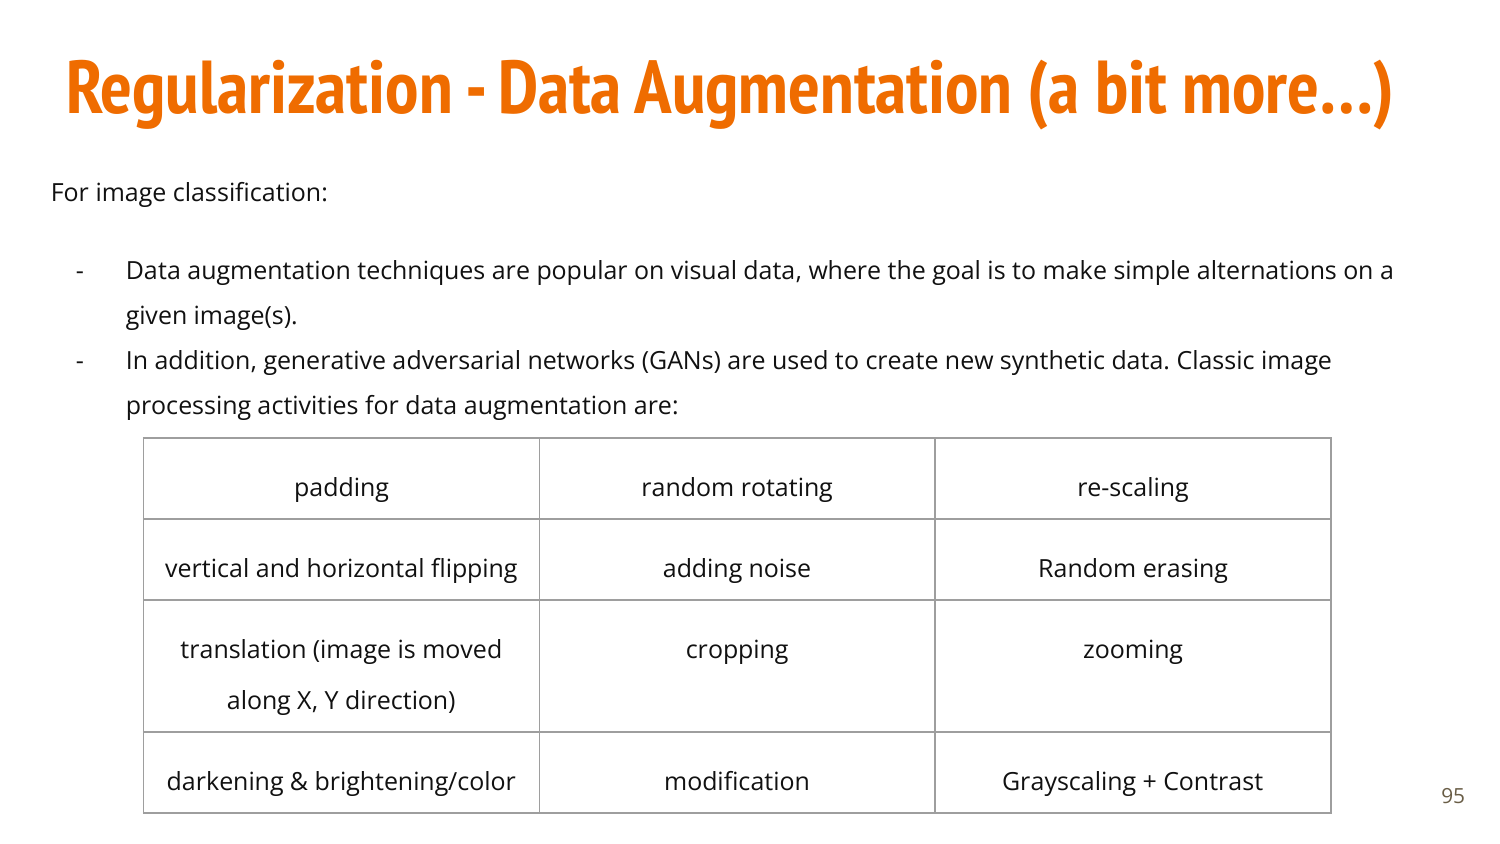

# Regularization - Data Augmentation (a bit more…)
For image classification:
Data augmentation techniques are popular on visual data, where the goal is to make simple alternations on a given image(s).
In addition, generative adversarial networks (GANs) are used to create new synthetic data. Classic image processing activities for data augmentation are:
| padding | random rotating | re-scaling |
| --- | --- | --- |
| vertical and horizontal flipping | adding noise | Random erasing |
| translation (image is moved along X, Y direction) | cropping | zooming |
| darkening & brightening/color | modification | Grayscaling + Contrast |
95